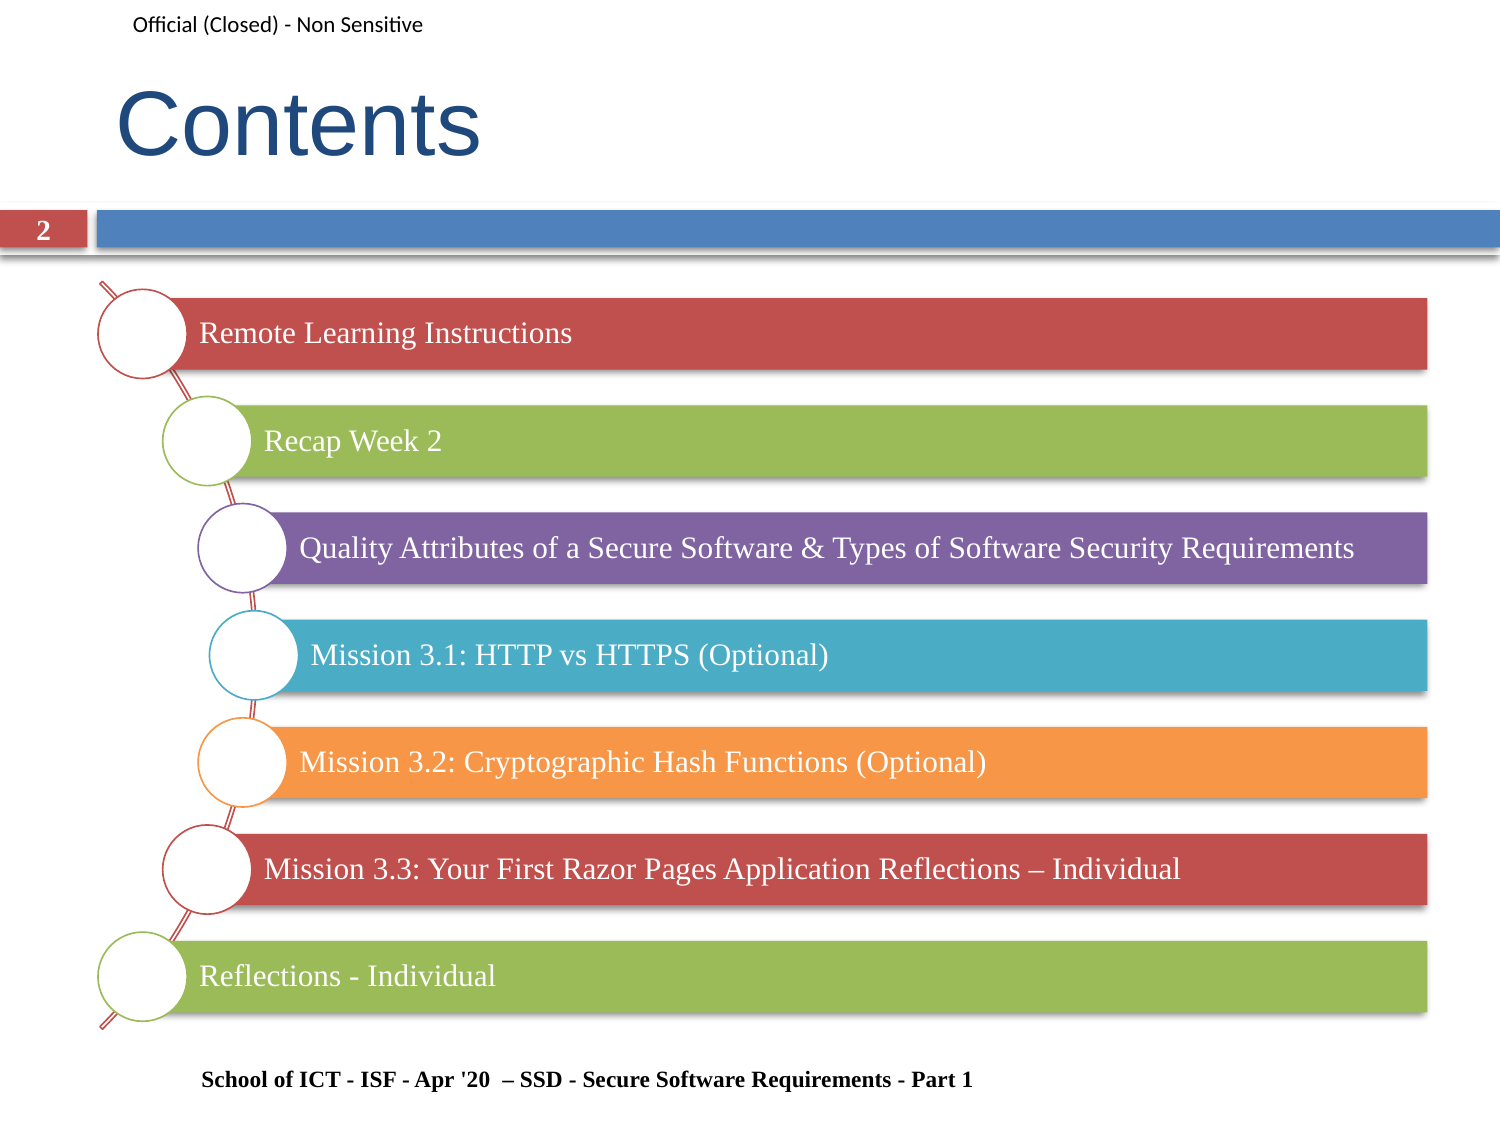

# Contents
2
Remote Learning Instructions
Recap Week 2
Quality Attributes of a Secure Software & Types of Software Security Requirements
Mission 3.1: HTTP vs HTTPS (Optional)
Mission 3.2: Cryptographic Hash Functions (Optional)
Mission 3.3: Your First Razor Pages Application Reflections – Individual
Reflections - Individual
School of ICT - ISF - Apr '20  – SSD - Secure Software Requirements - Part 1